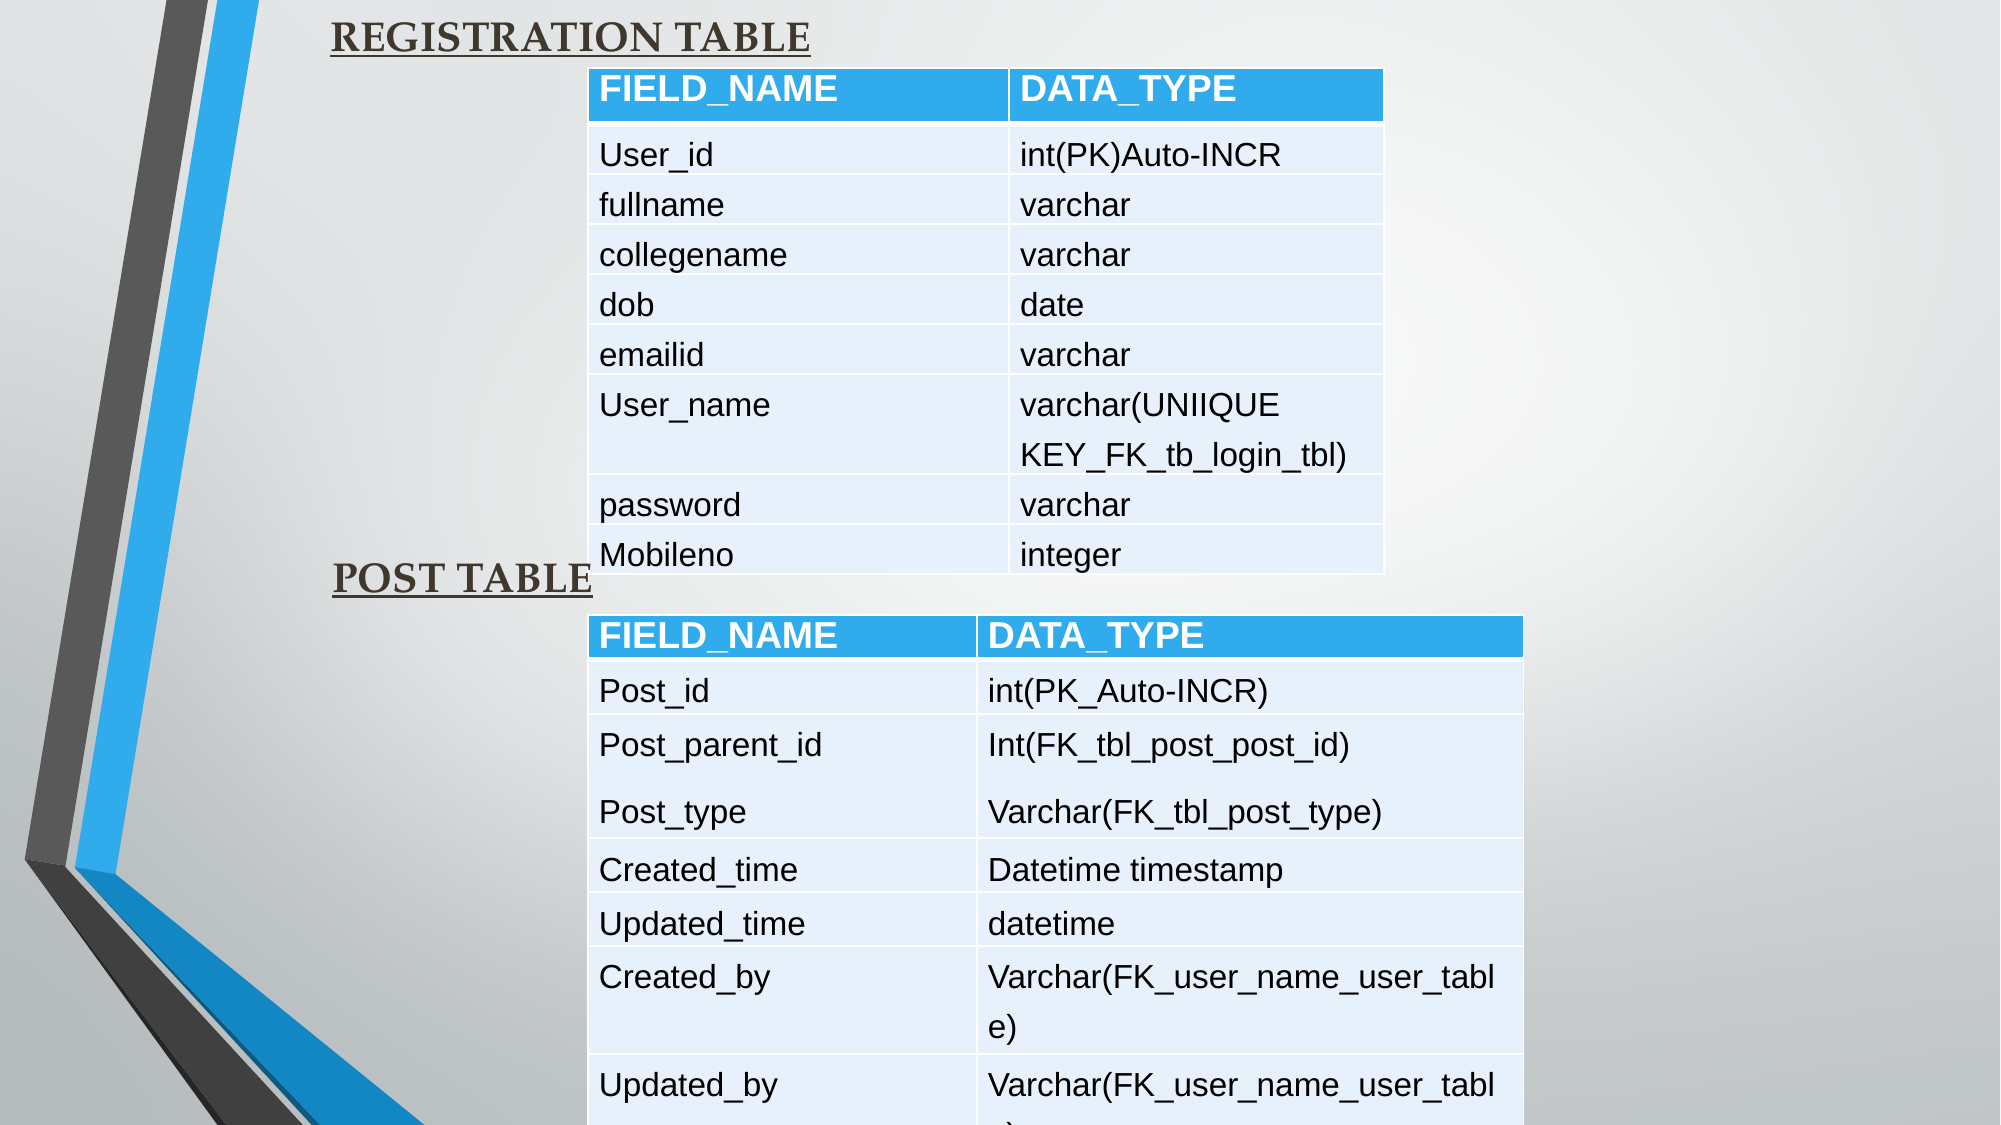

REGISTRATION TABLE
| field\_name | data\_TYPE |
| --- | --- |
| User\_id | int(PK)Auto-INCR |
| fullname | varchar |
| collegename | varchar |
| dob | date |
| emailid | varchar |
| User\_name | varchar(UNIIQUE KEY\_FK\_tb\_login\_tbl) |
| password | varchar |
| Mobileno | integer |
POST TABLE
| field\_name | data\_TYPE |
| --- | --- |
| Post\_id | int(PK\_Auto-INCR) |
| Post\_parent\_id Post\_type | Int(FK\_tbl\_post\_post\_id) Varchar(FK\_tbl\_post\_type) |
| Created\_time | Datetime timestamp |
| Updated\_time | datetime |
| Created\_by | Varchar(FK\_user\_name\_user\_table) |
| Updated\_by Post\_content | Varchar(FK\_user\_name\_user\_table) BLOB |